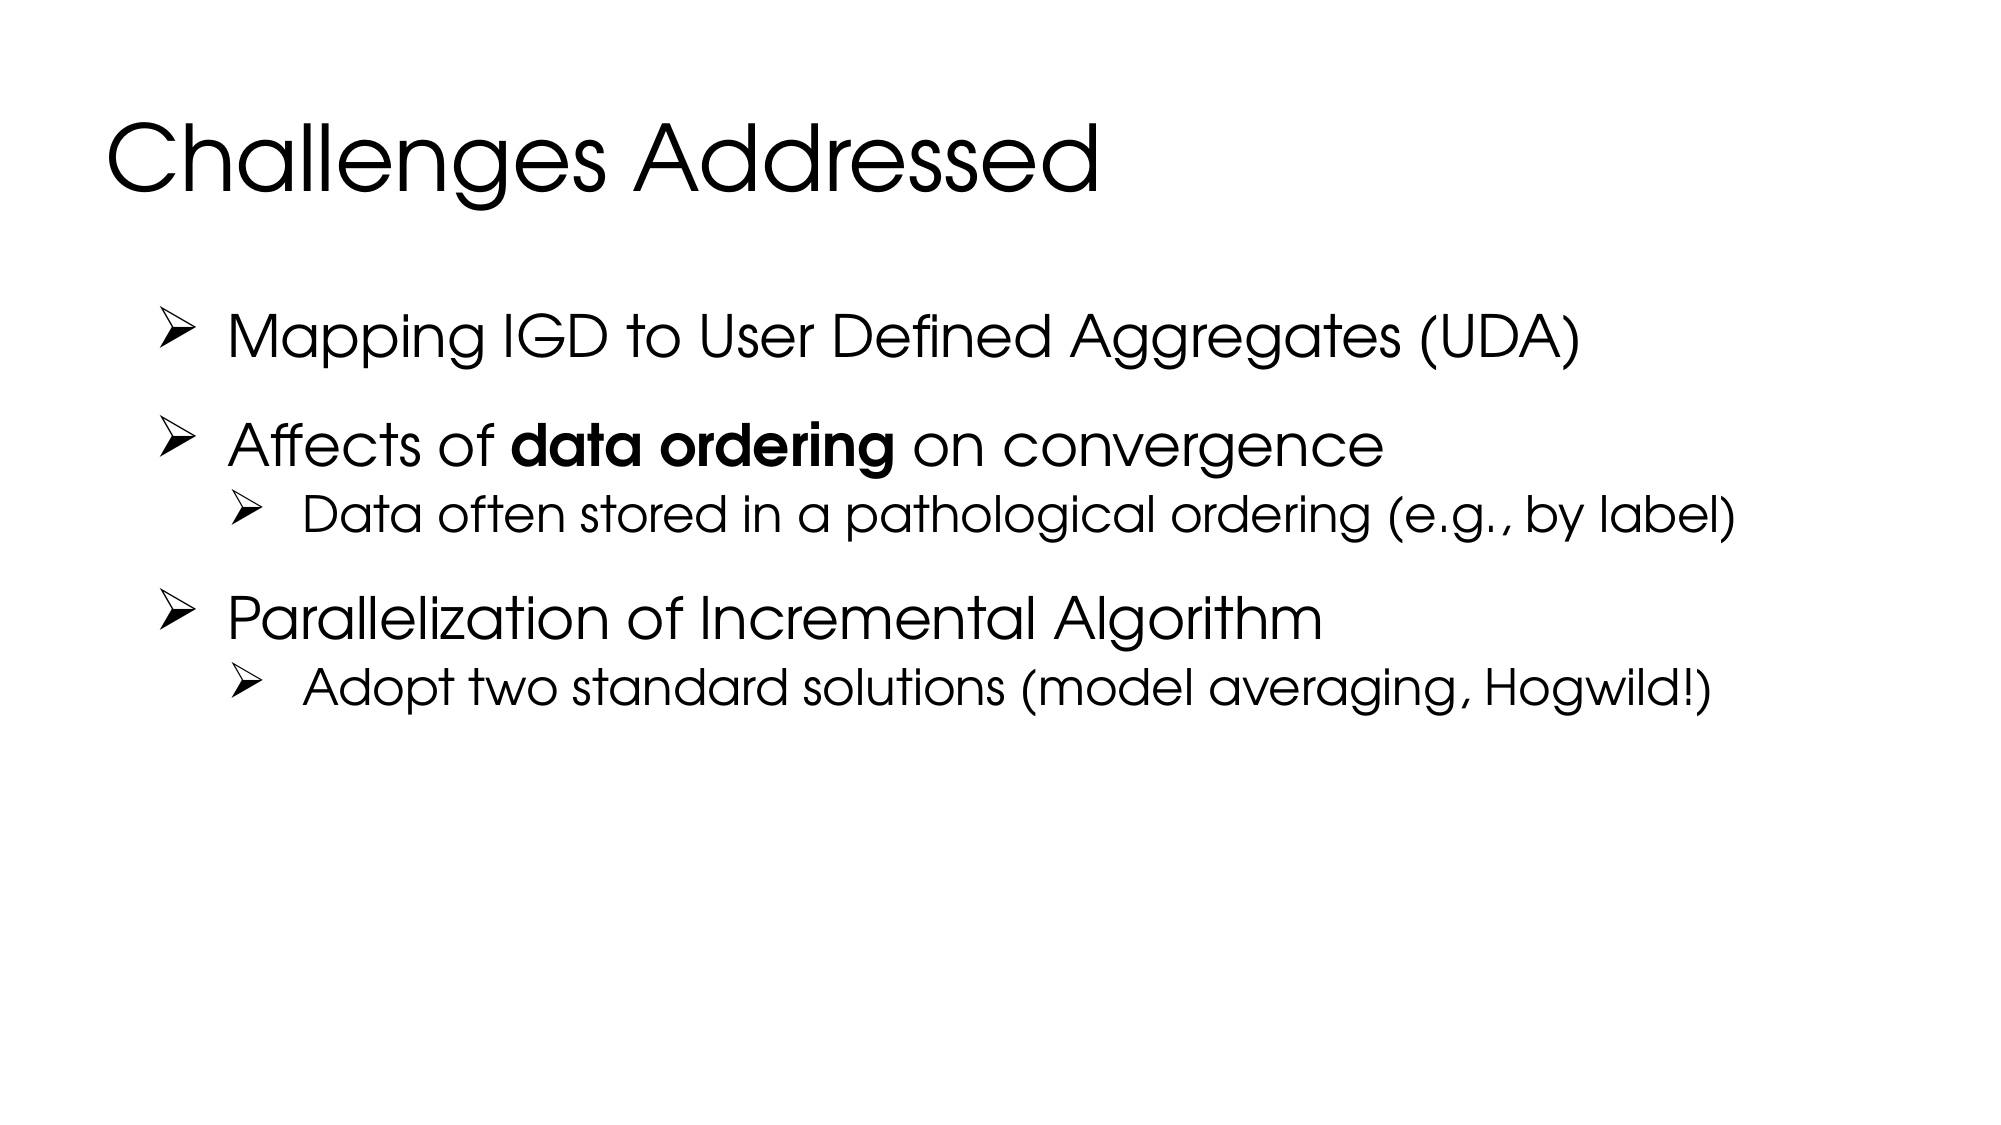

# Challenges Addressed
Mapping IGD to User Defined Aggregates (UDA)
Affects of data ordering on convergence
Data often stored in a pathological ordering (e.g., by label)
Parallelization of Incremental Algorithm
Adopt two standard solutions (model averaging, Hogwild!)